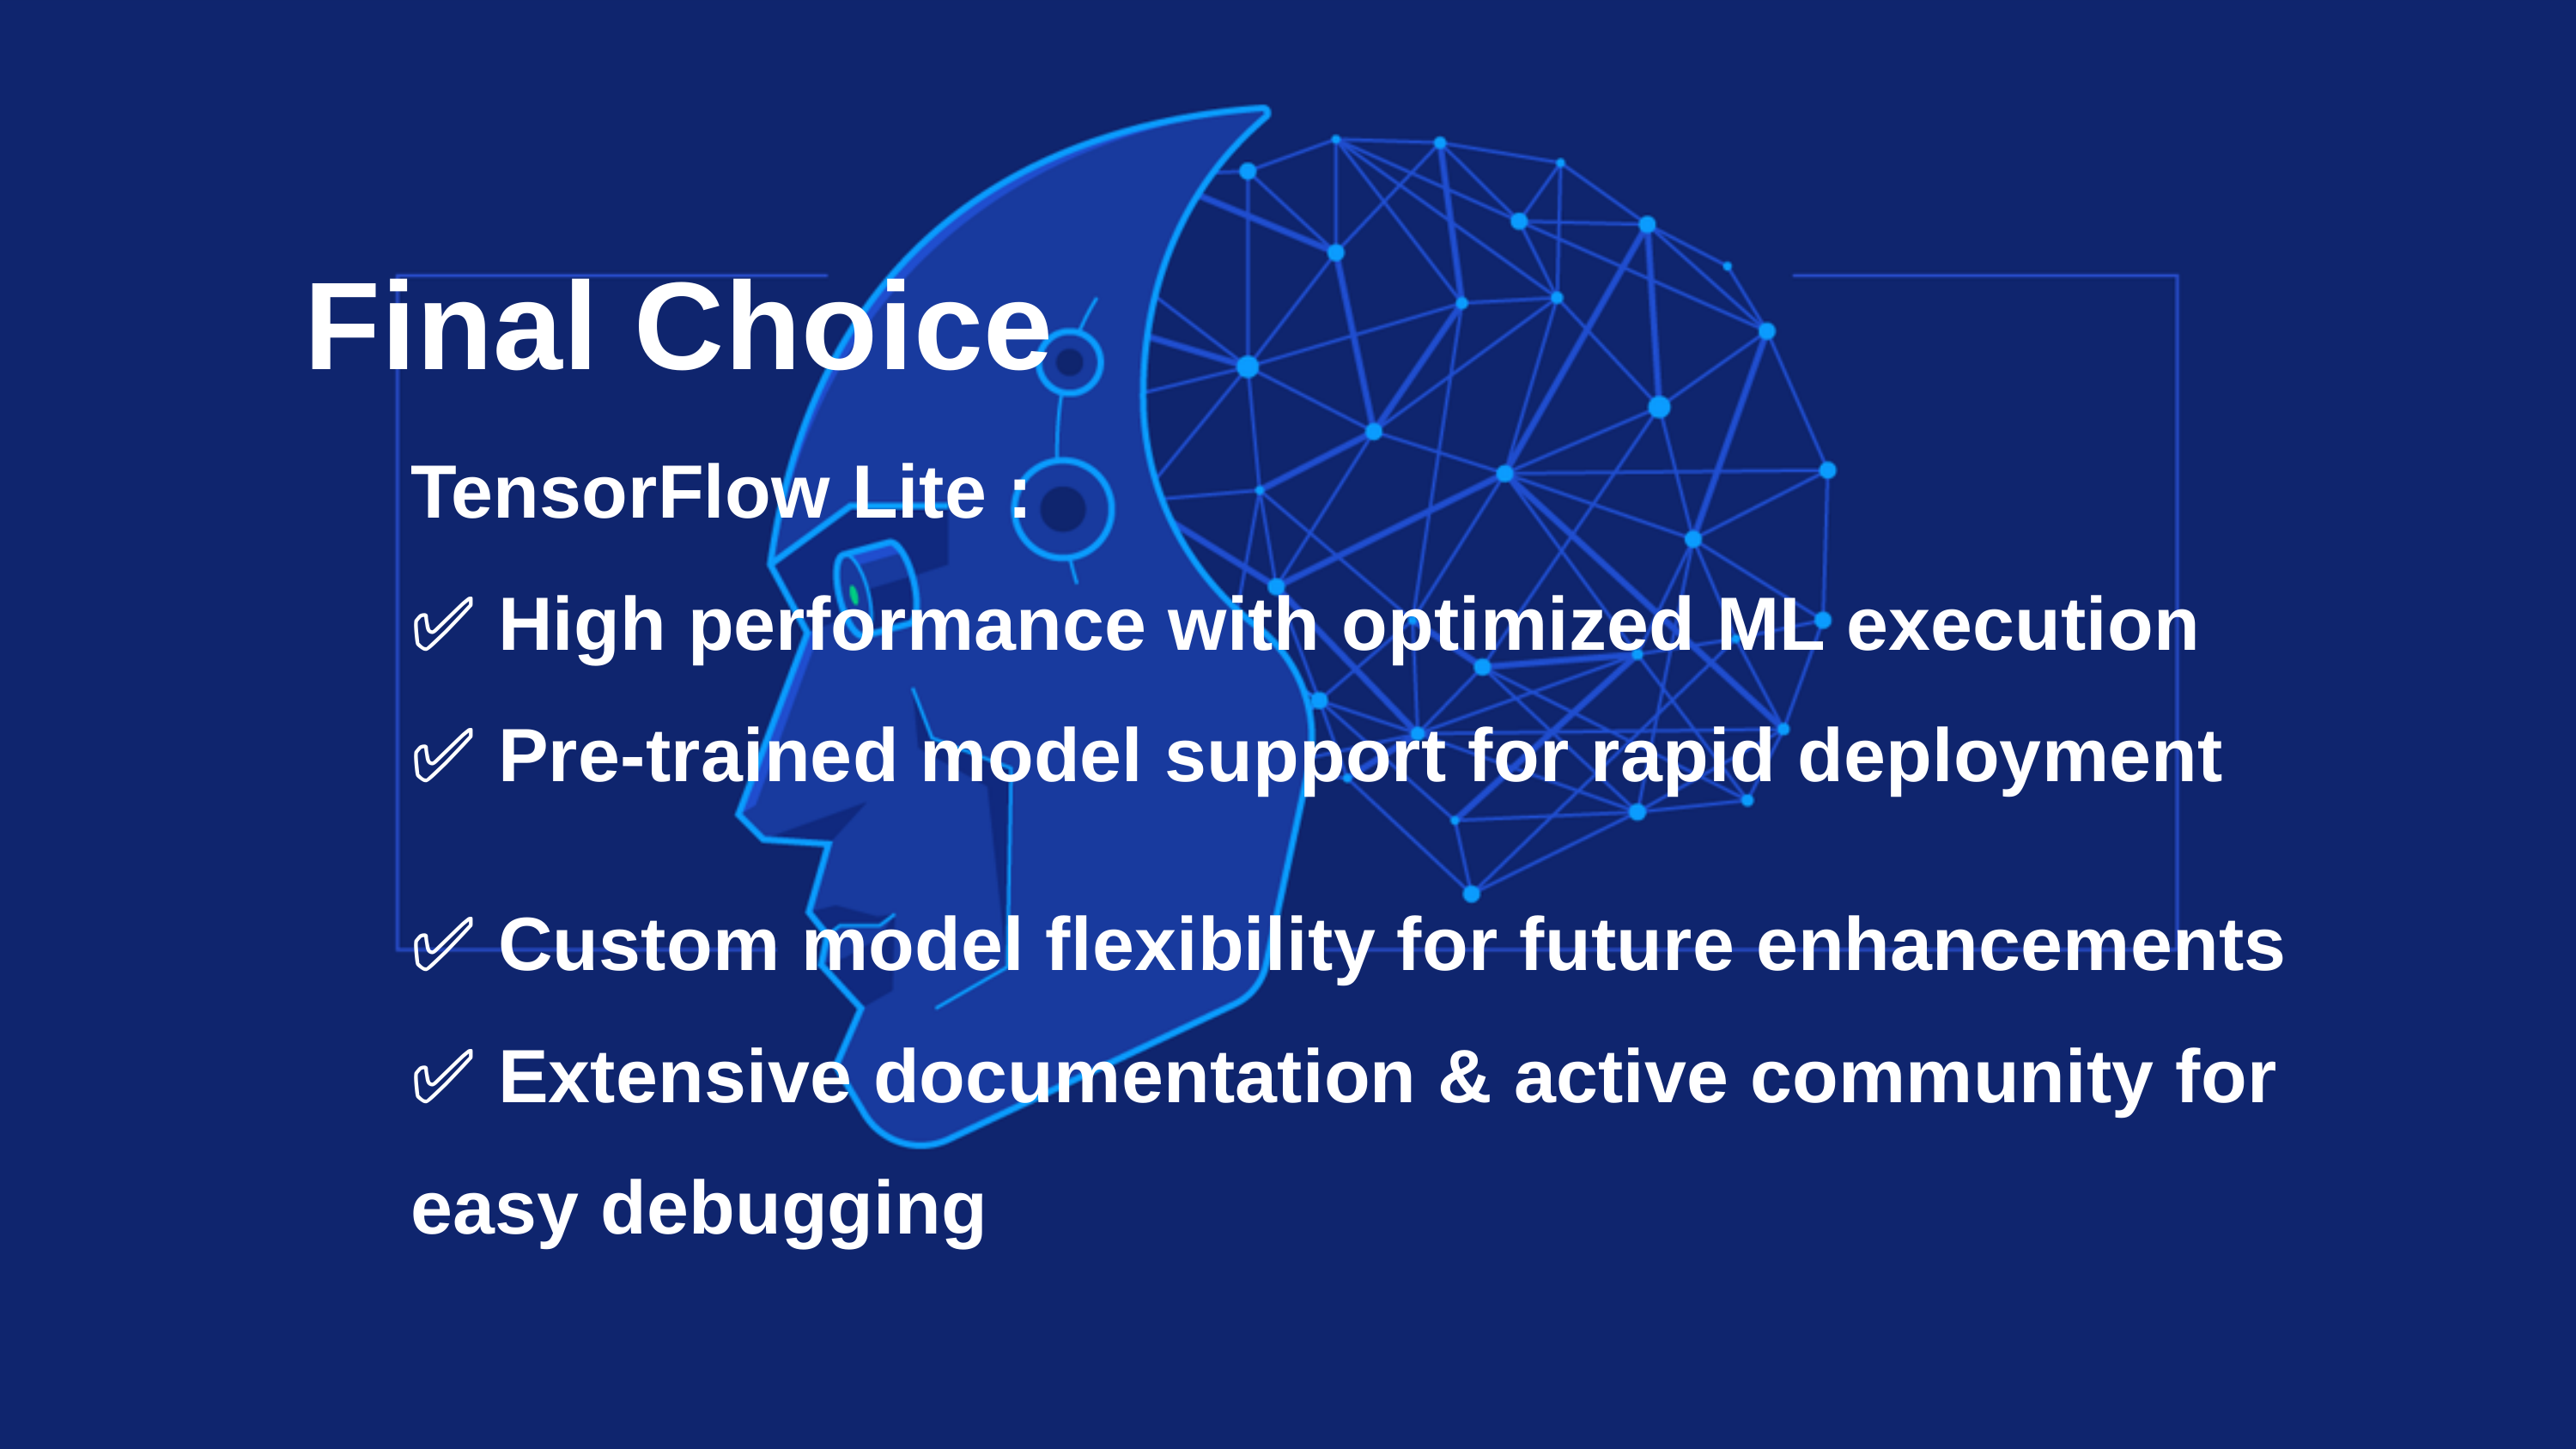

Final Choice
TensorFlow Lite :
✅ High performance with optimized ML execution
✅ Pre-trained model support for rapid deployment
✅ Custom model flexibility for future enhancements
✅ Extensive documentation & active community for easy debugging